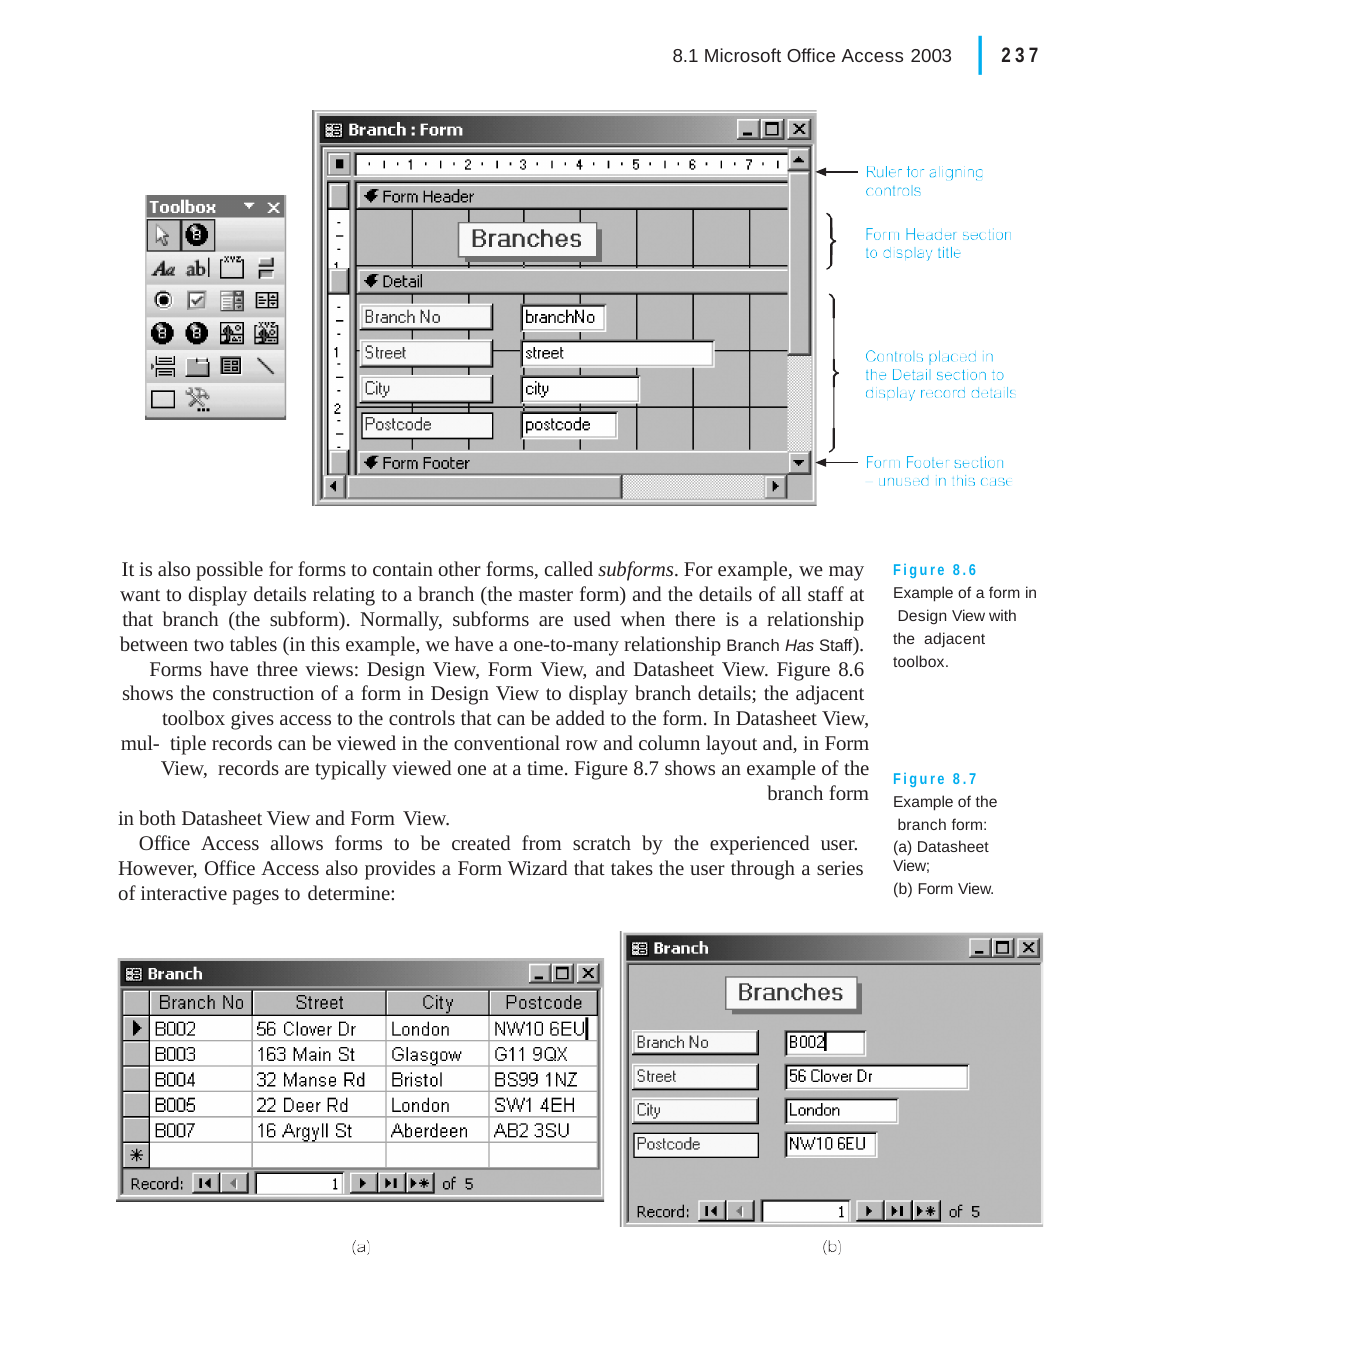

|
237
8.1 Microsoft Office Access 2003

It is also possible for forms to contain other forms, called subforms. For example, we may  want to display details relating to a branch (the master form) and the details of all staff at  that branch (the subform). Normally, subforms are used when there is a relationship  between two tables (in this example, we have a one-to-many relationship Branch Has Staff).  Forms have three views: Design View, Form View, and Datasheet View. Figure 8.6  shows the construction of a form in Design View to display branch details; the adjacent  toolbox gives access to the controls that can be added to the form. In Datasheet View, mul-  tiple records can be viewed in the conventional row and column layout and, in Form View,  records are typically viewed one at a time. Figure 8.7 shows an example of the branch form
in both Datasheet View and Form View.
Office Access allows forms to be created from scratch by the experienced user.  However, Office Access also provides a Form Wizard that takes the user through a series  of interactive pages to determine:
Figure 8.6  Example of a form in  Design View with the  adjacent toolbox.
Figure 8.7  Example of the  branch form:
(a) Datasheet View;
(b) Form View.